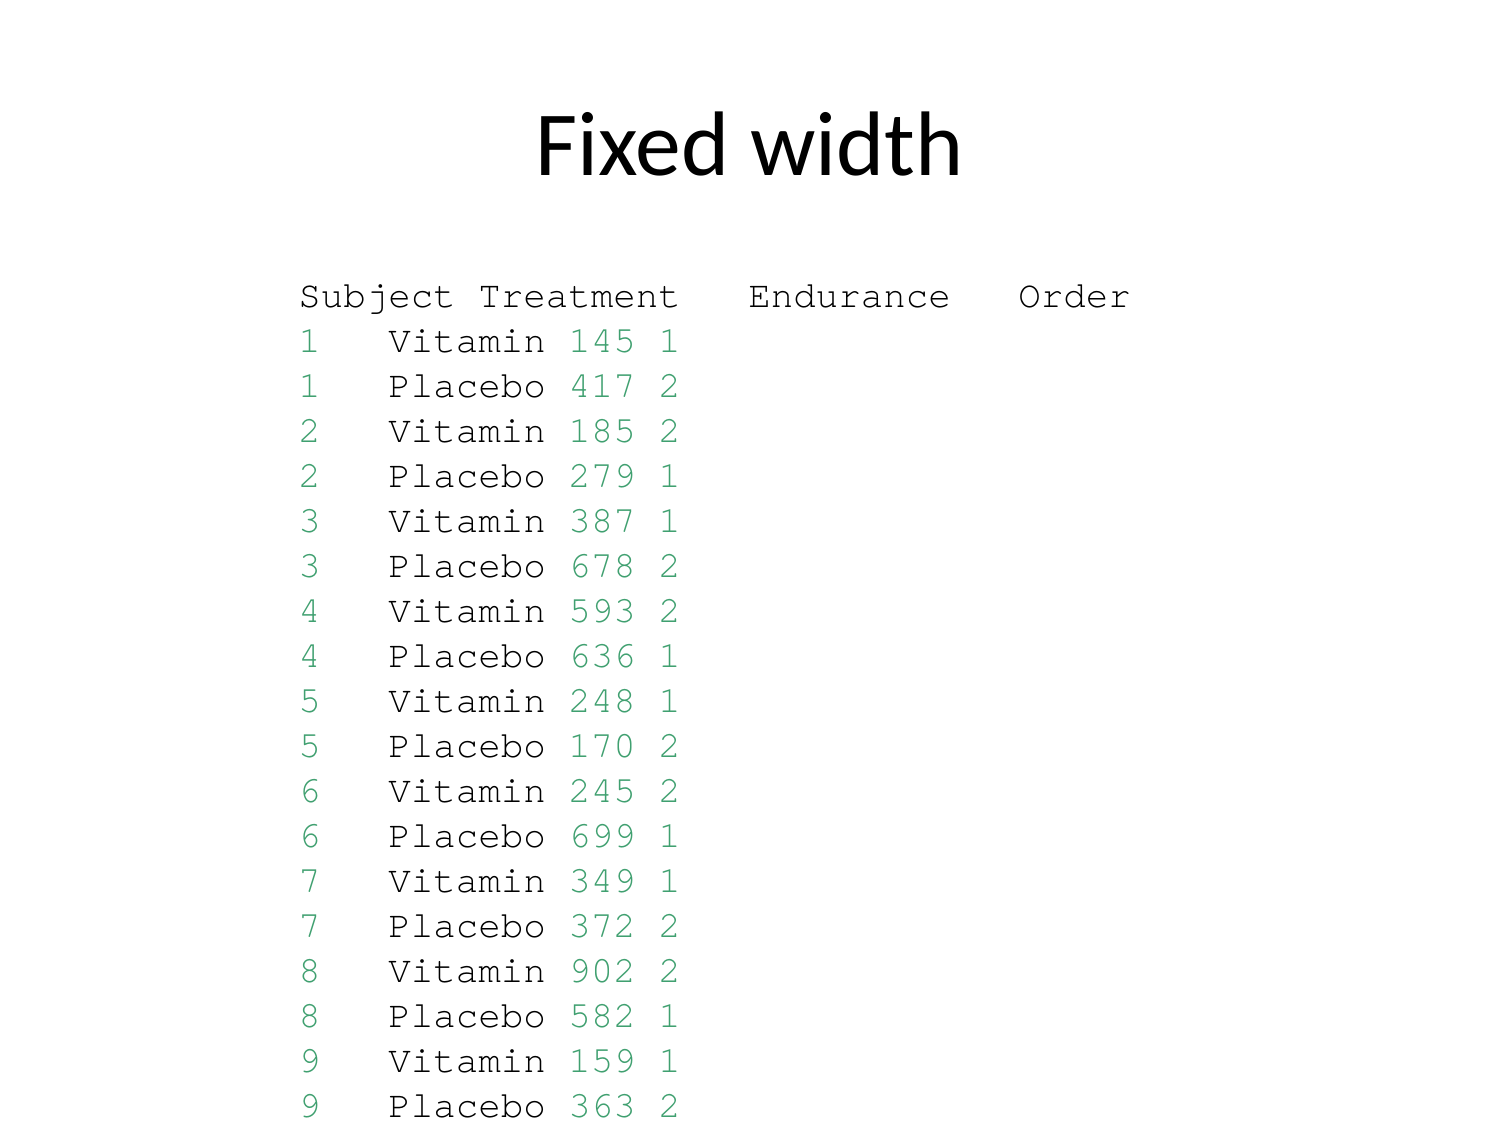

# Fixed width
Subject Treatment   Endurance   Order
1   Vitamin 145 1
1   Placebo 417 2
2   Vitamin 185 2
2   Placebo 279 1
3   Vitamin 387 1
3   Placebo 678 2
4   Vitamin 593 2
4   Placebo 636 1
5   Vitamin 248 1
5   Placebo 170 2
6   Vitamin 245 2
6   Placebo 699 1
7   Vitamin 349 1
7   Placebo 372 2
8   Vitamin 902 2
8   Placebo 582 1
9   Vitamin 159 1
9   Placebo 363 2
10  Vitamin 122 2
10  Placebo 258 1